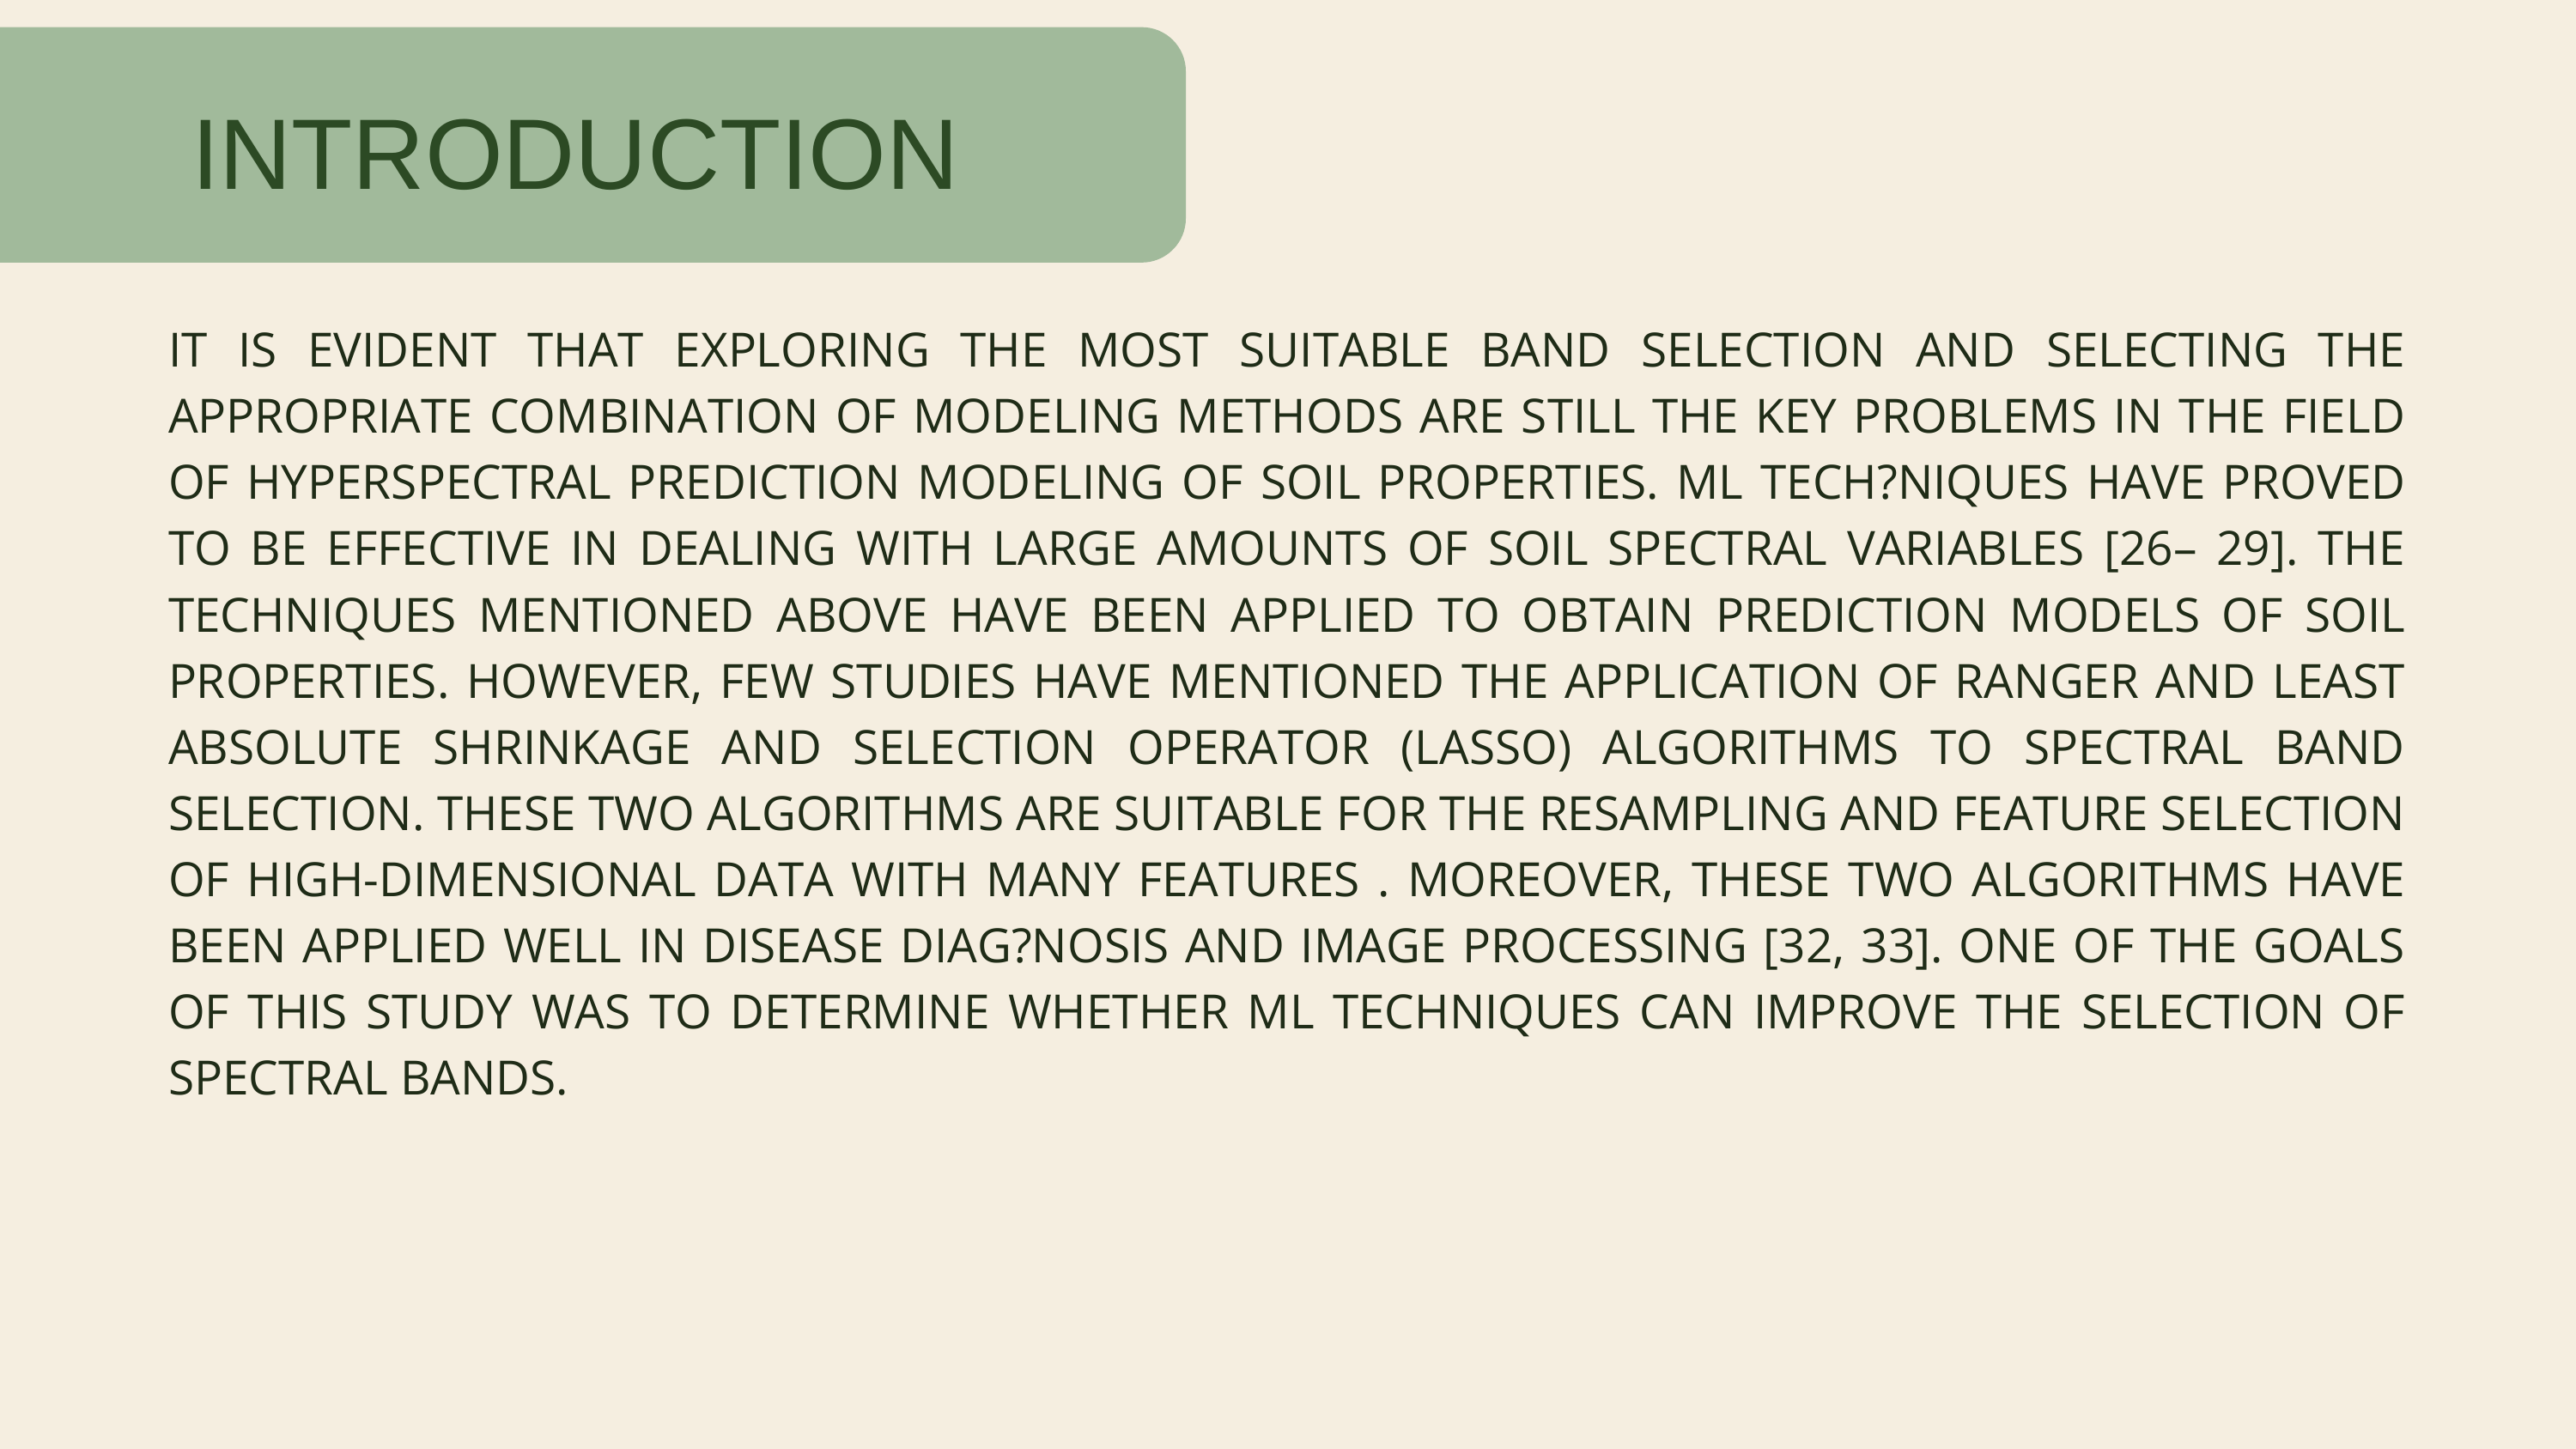

INTRODUCTION
IT IS EVIDENT THAT EXPLORING THE MOST SUITABLE BAND SELECTION AND SELECTING THE APPROPRIATE COMBINATION OF MODELING METHODS ARE STILL THE KEY PROBLEMS IN THE FIELD OF HYPERSPECTRAL PREDICTION MODELING OF SOIL PROPERTIES. ML TECH?NIQUES HAVE PROVED TO BE EFFECTIVE IN DEALING WITH LARGE AMOUNTS OF SOIL SPECTRAL VARIABLES [26– 29]. THE TECHNIQUES MENTIONED ABOVE HAVE BEEN APPLIED TO OBTAIN PREDICTION MODELS OF SOIL PROPERTIES. HOWEVER, FEW STUDIES HAVE MENTIONED THE APPLICATION OF RANGER AND LEAST ABSOLUTE SHRINKAGE AND SELECTION OPERATOR (LASSO) ALGORITHMS TO SPECTRAL BAND SELECTION. THESE TWO ALGORITHMS ARE SUITABLE FOR THE RESAMPLING AND FEATURE SELECTION OF HIGH-DIMENSIONAL DATA WITH MANY FEATURES . MOREOVER, THESE TWO ALGORITHMS HAVE BEEN APPLIED WELL IN DISEASE DIAG?NOSIS AND IMAGE PROCESSING [32, 33]. ONE OF THE GOALS OF THIS STUDY WAS TO DETERMINE WHETHER ML TECHNIQUES CAN IMPROVE THE SELECTION OF SPECTRAL BANDS.